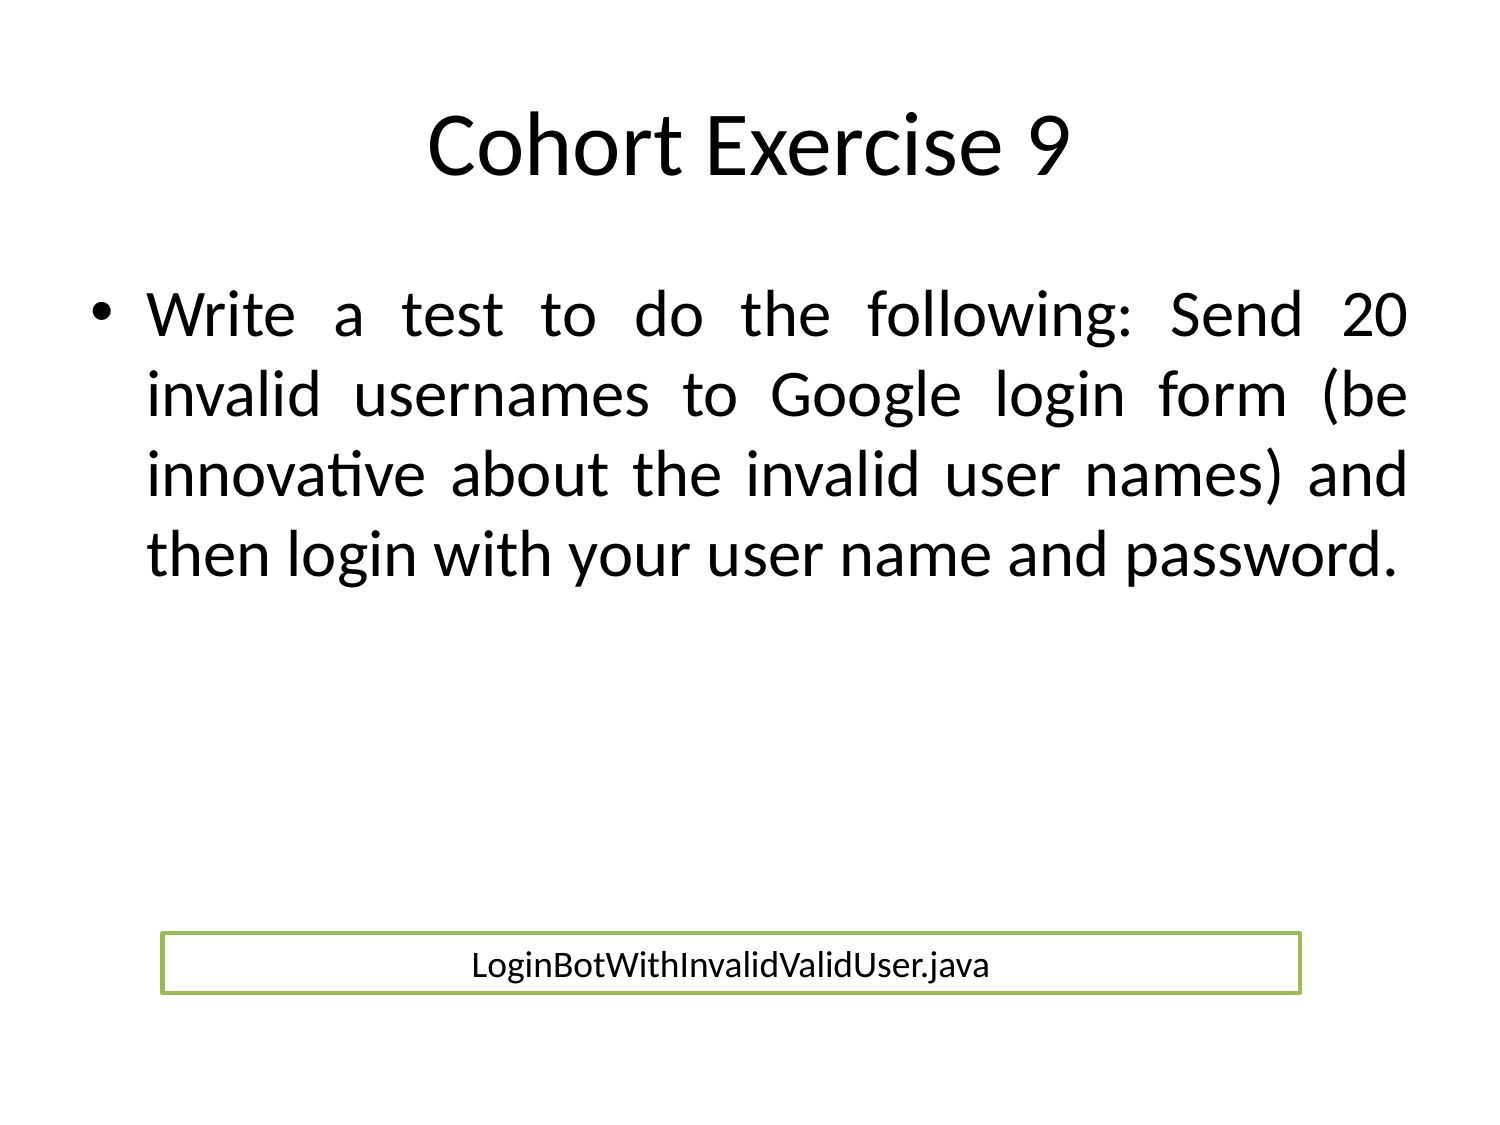

# Cohort Exercise 9
Write a test to do the following: Send 20 invalid usernames to Google login form (be innovative about the invalid user names) and then login with your user name and password.
LoginBotWithInvalidValidUser.java